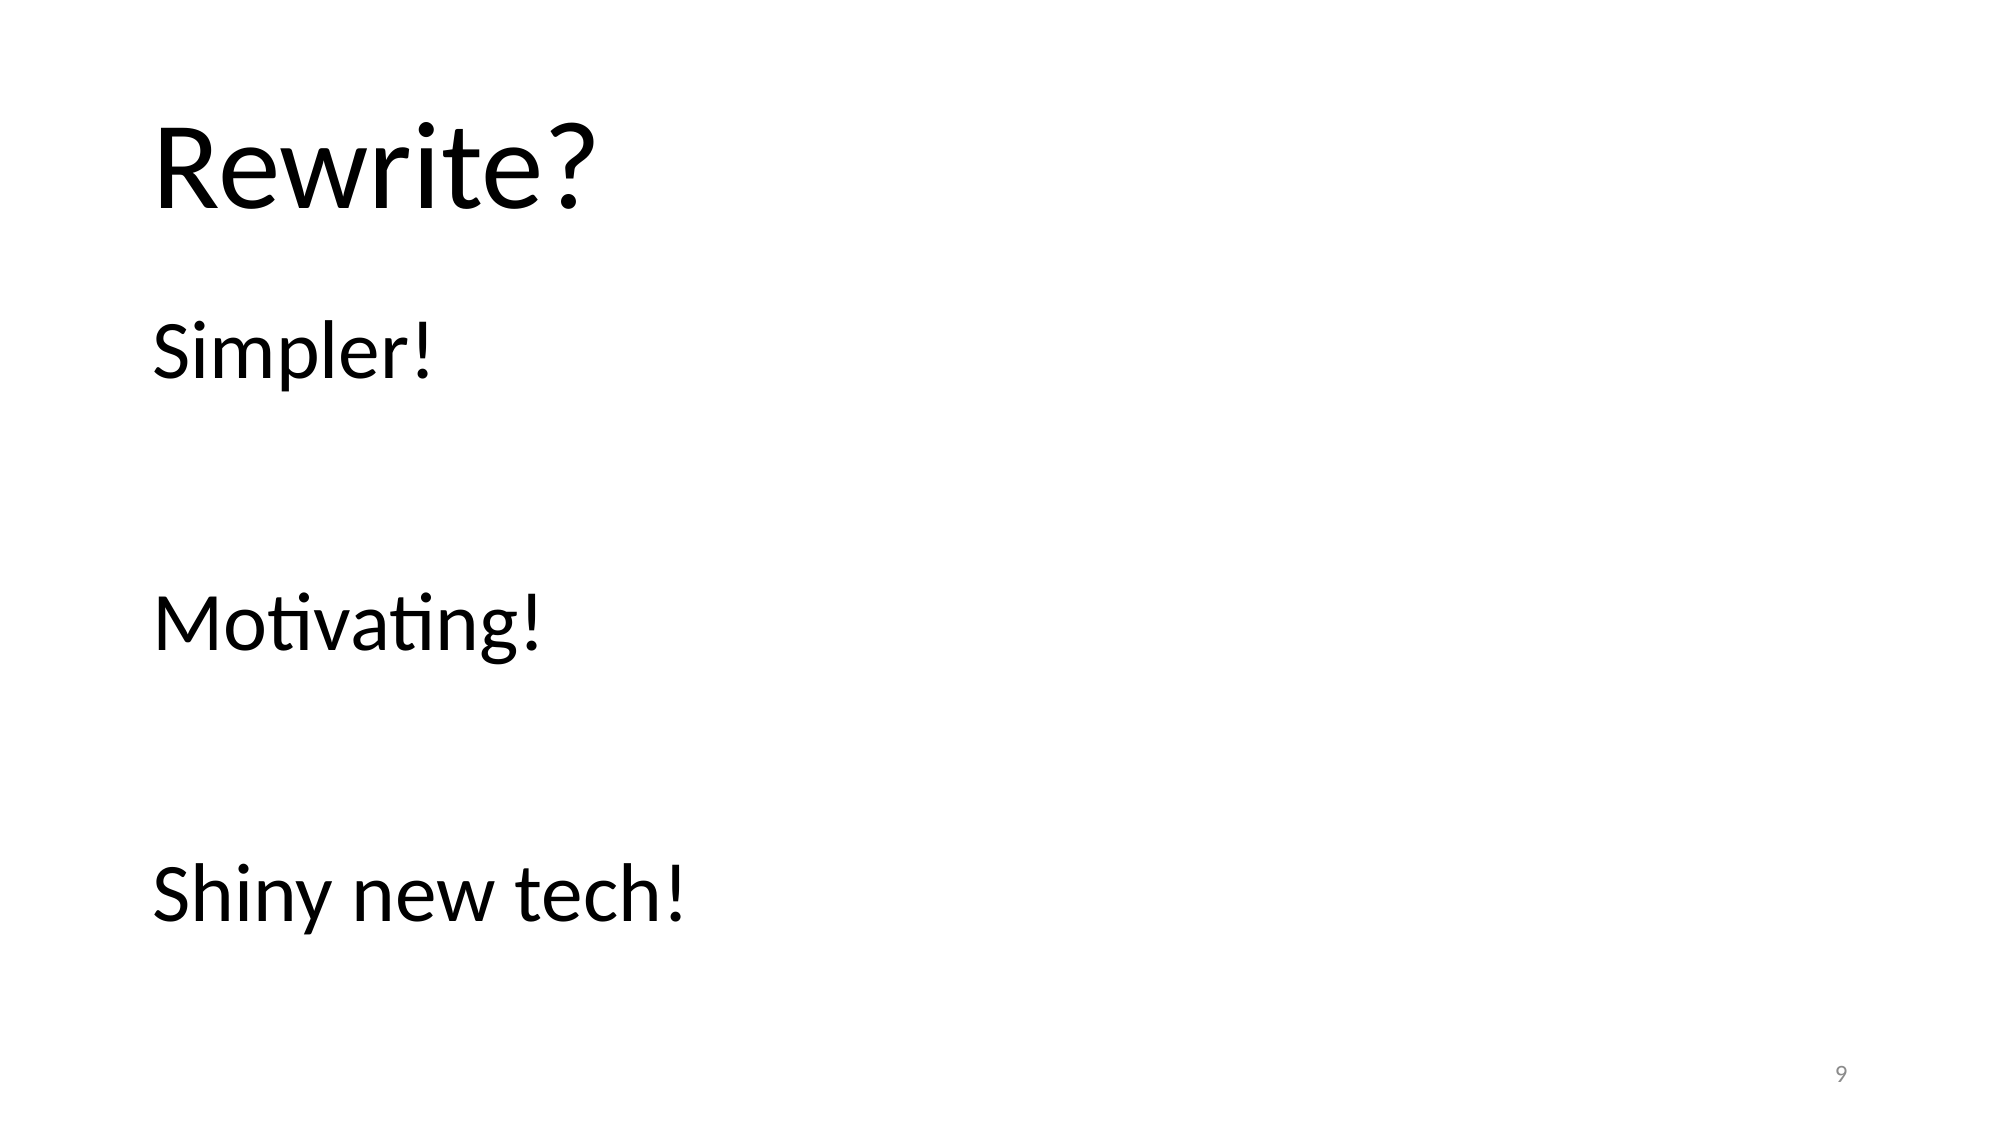

# Rewrite?
Simpler!

Motivating!

Shiny new tech!
9